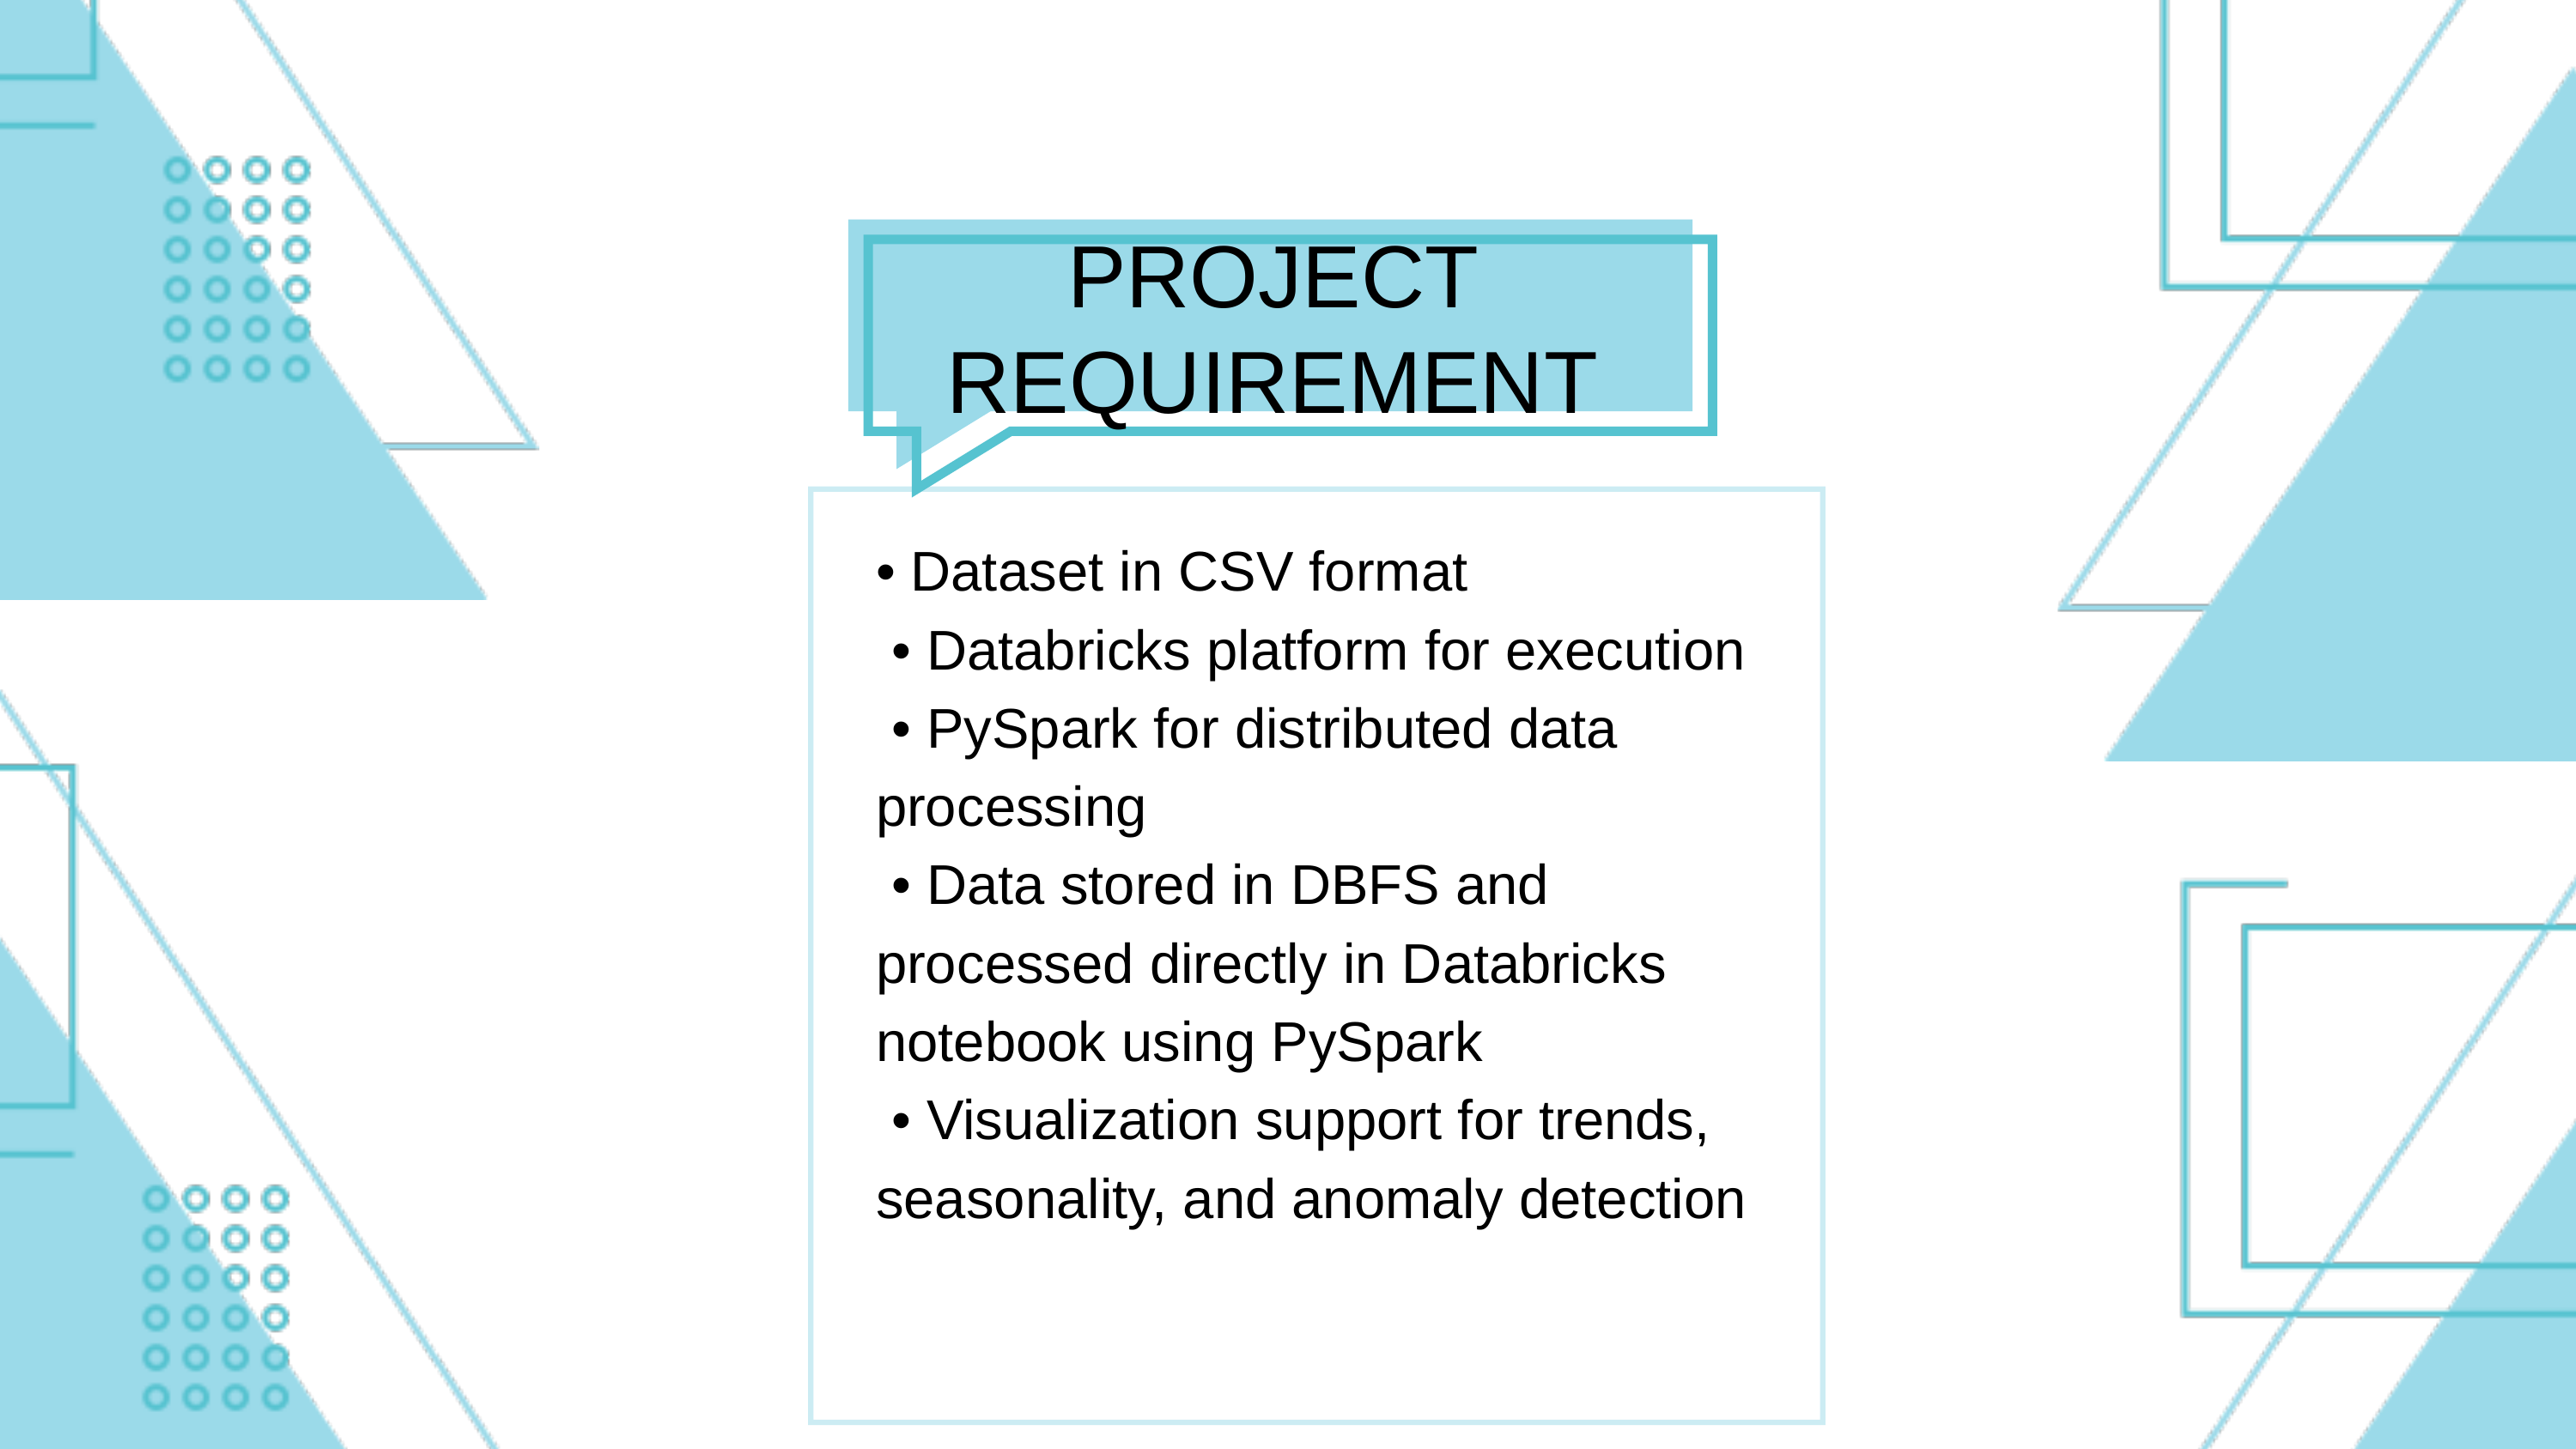

PROJECT REQUIREMENT

• Dataset in CSV format
 • Databricks platform for execution
 • PySpark for distributed data processing
 • Data stored in DBFS and processed directly in Databricks notebook using PySpark
 • Visualization support for trends, seasonality, and anomaly detection